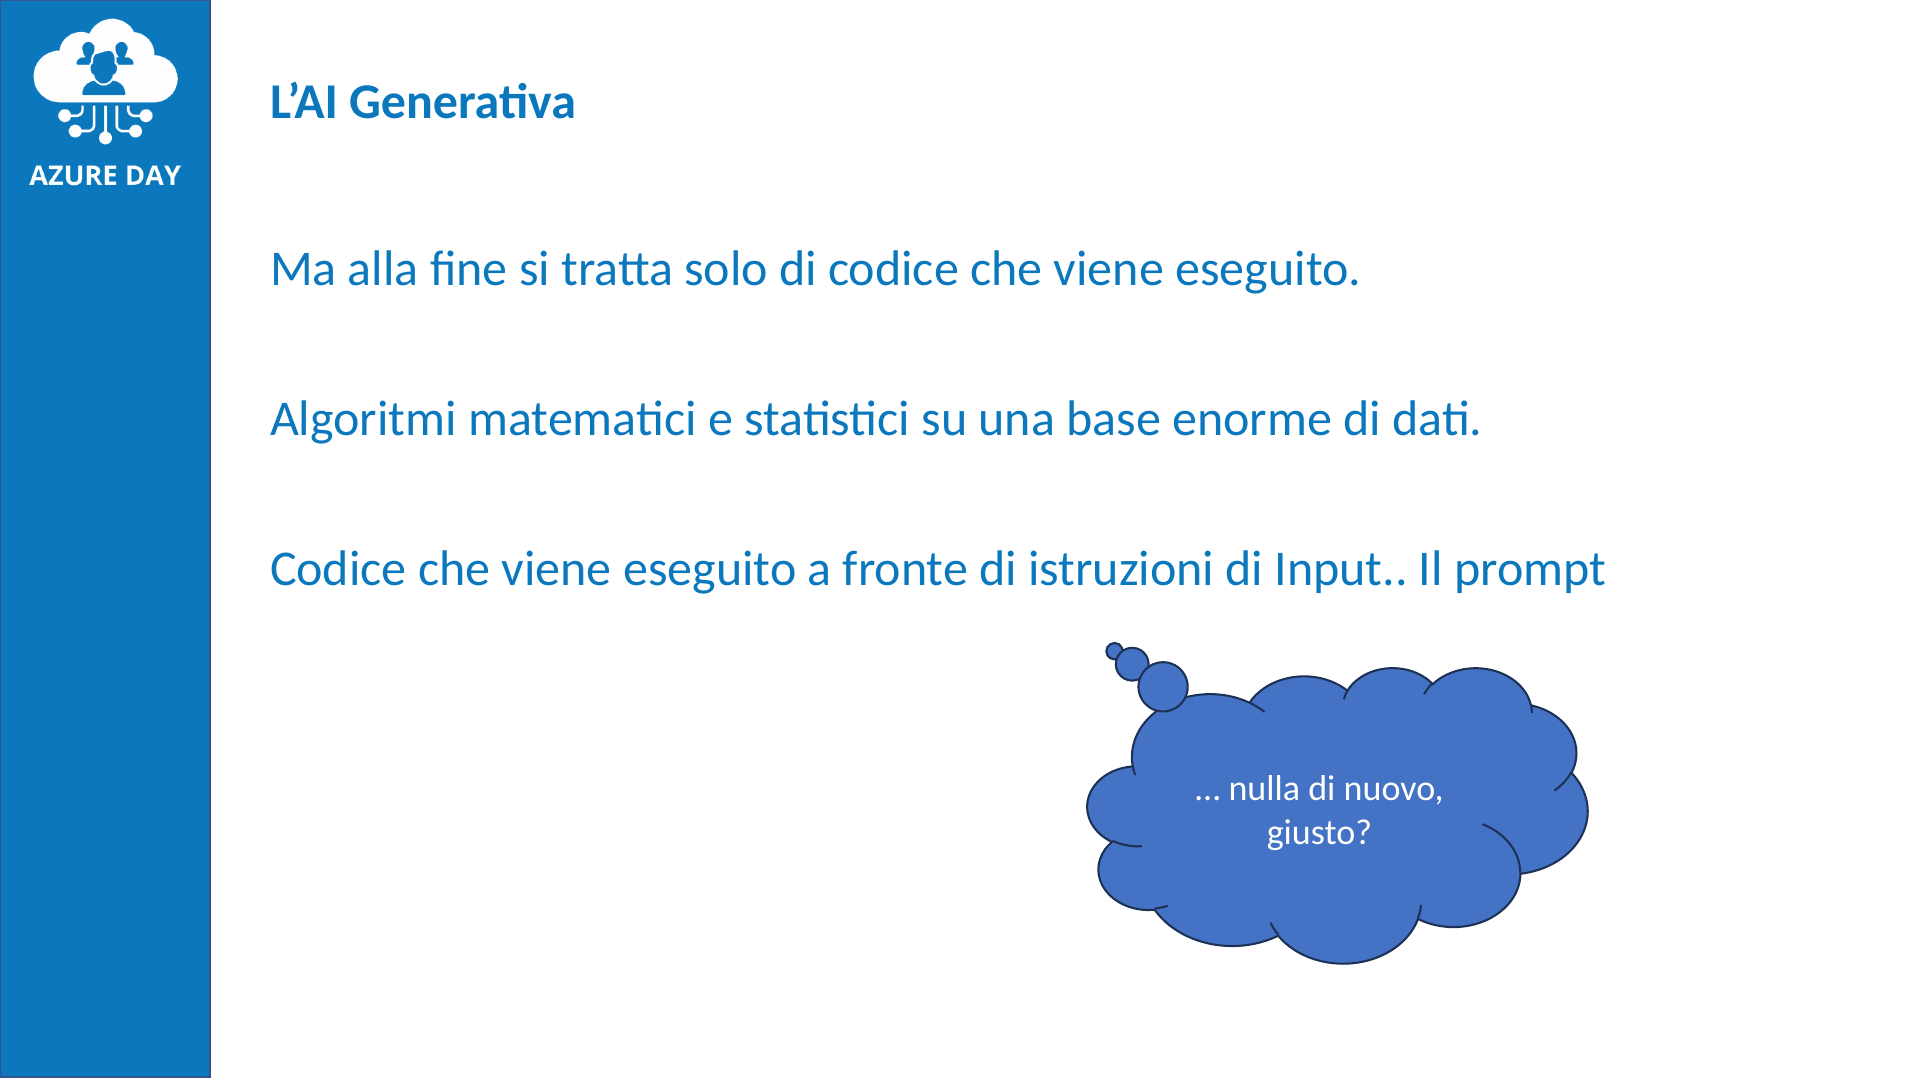

# L’AI Generativa
Ma alla fine si tratta solo di codice che viene eseguito.

Algoritmi matematici e statistici su una base enorme di dati.

Codice che viene eseguito a fronte di istruzioni di Input.. Il prompt

… nulla di nuovo,
giusto?